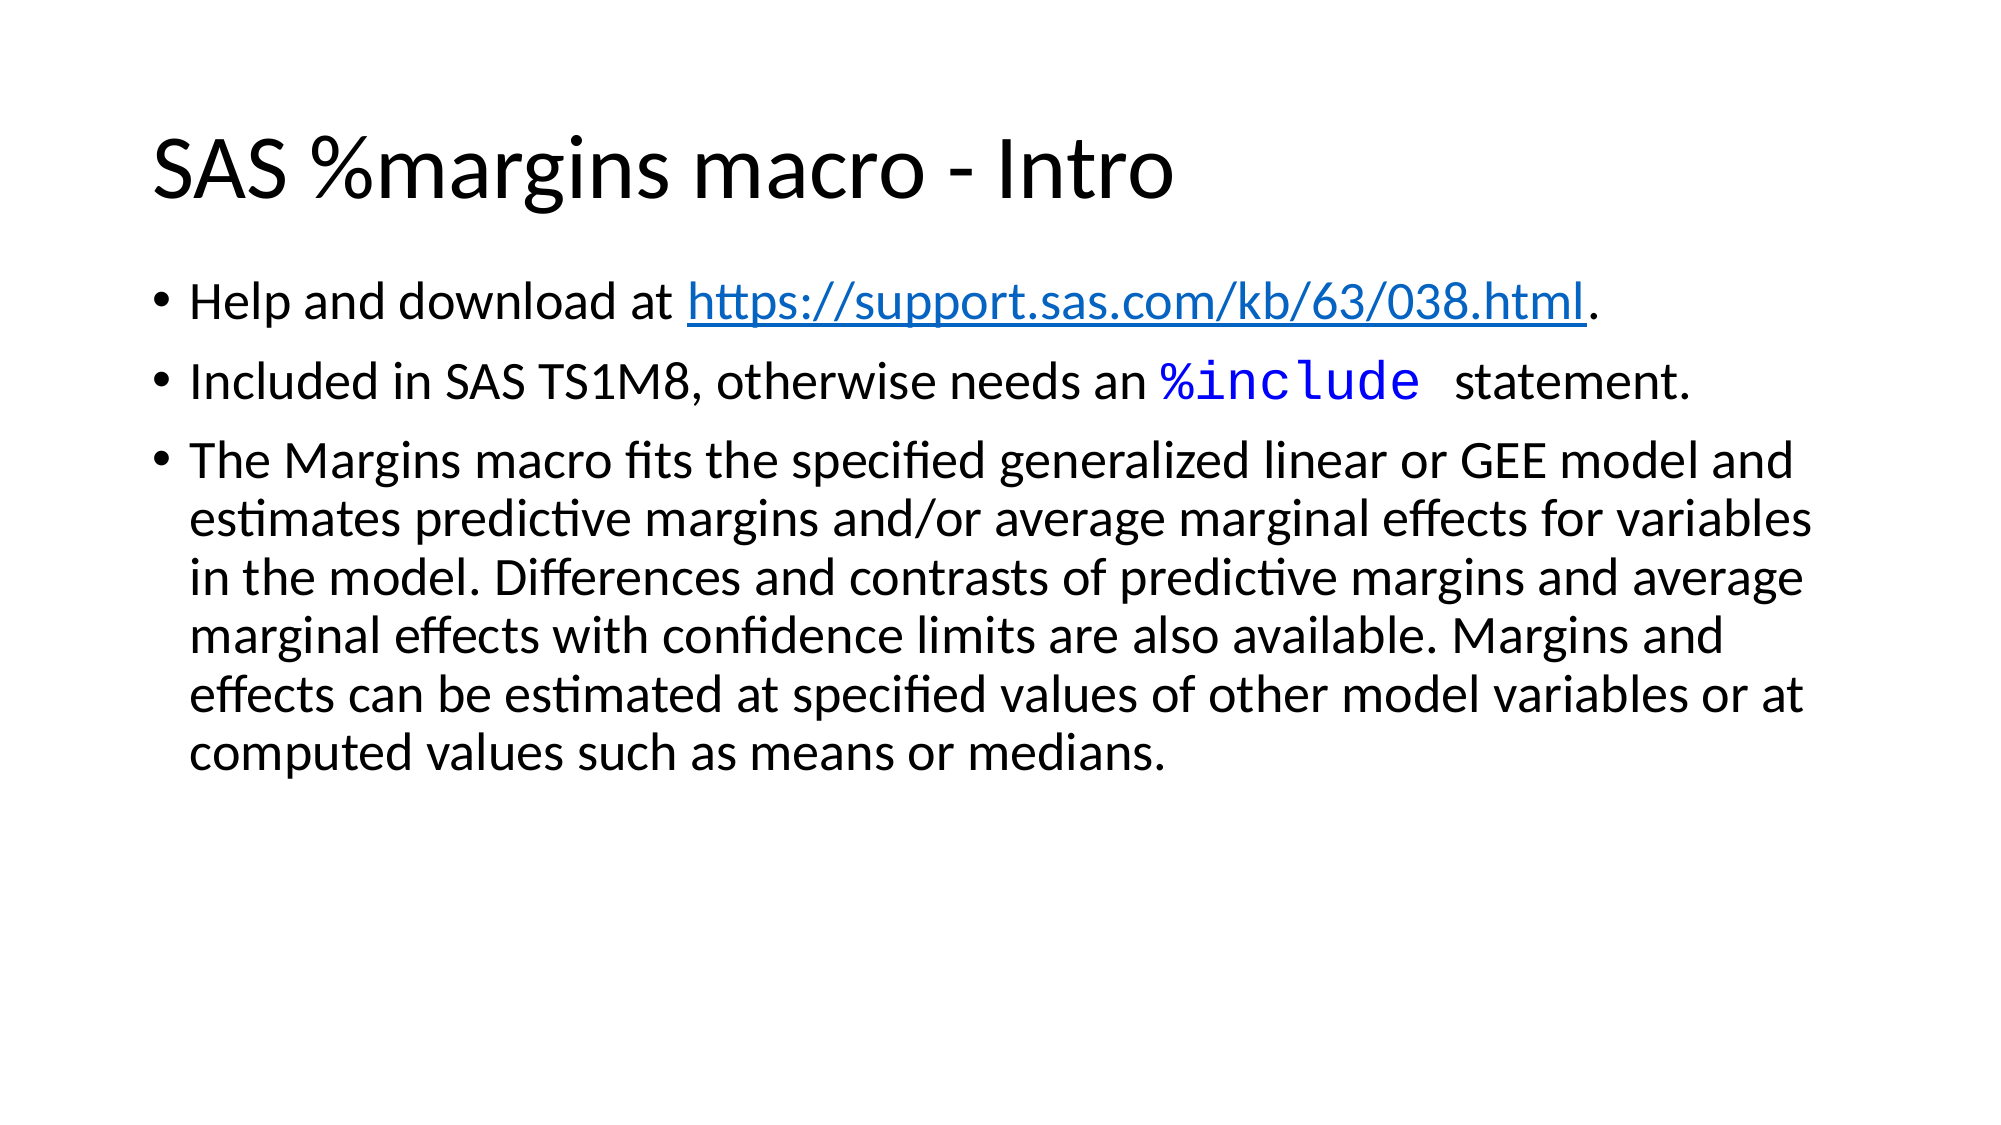

# SAS %margins macro - Intro
Help and download at https://support.sas.com/kb/63/038.html.
Included in SAS TS1M8, otherwise needs an %include statement.
The Margins macro fits the specified generalized linear or GEE model and estimates predictive margins and/or average marginal effects for variables in the model. Differences and contrasts of predictive margins and average marginal effects with confidence limits are also available. Margins and effects can be estimated at specified values of other model variables or at computed values such as means or medians.